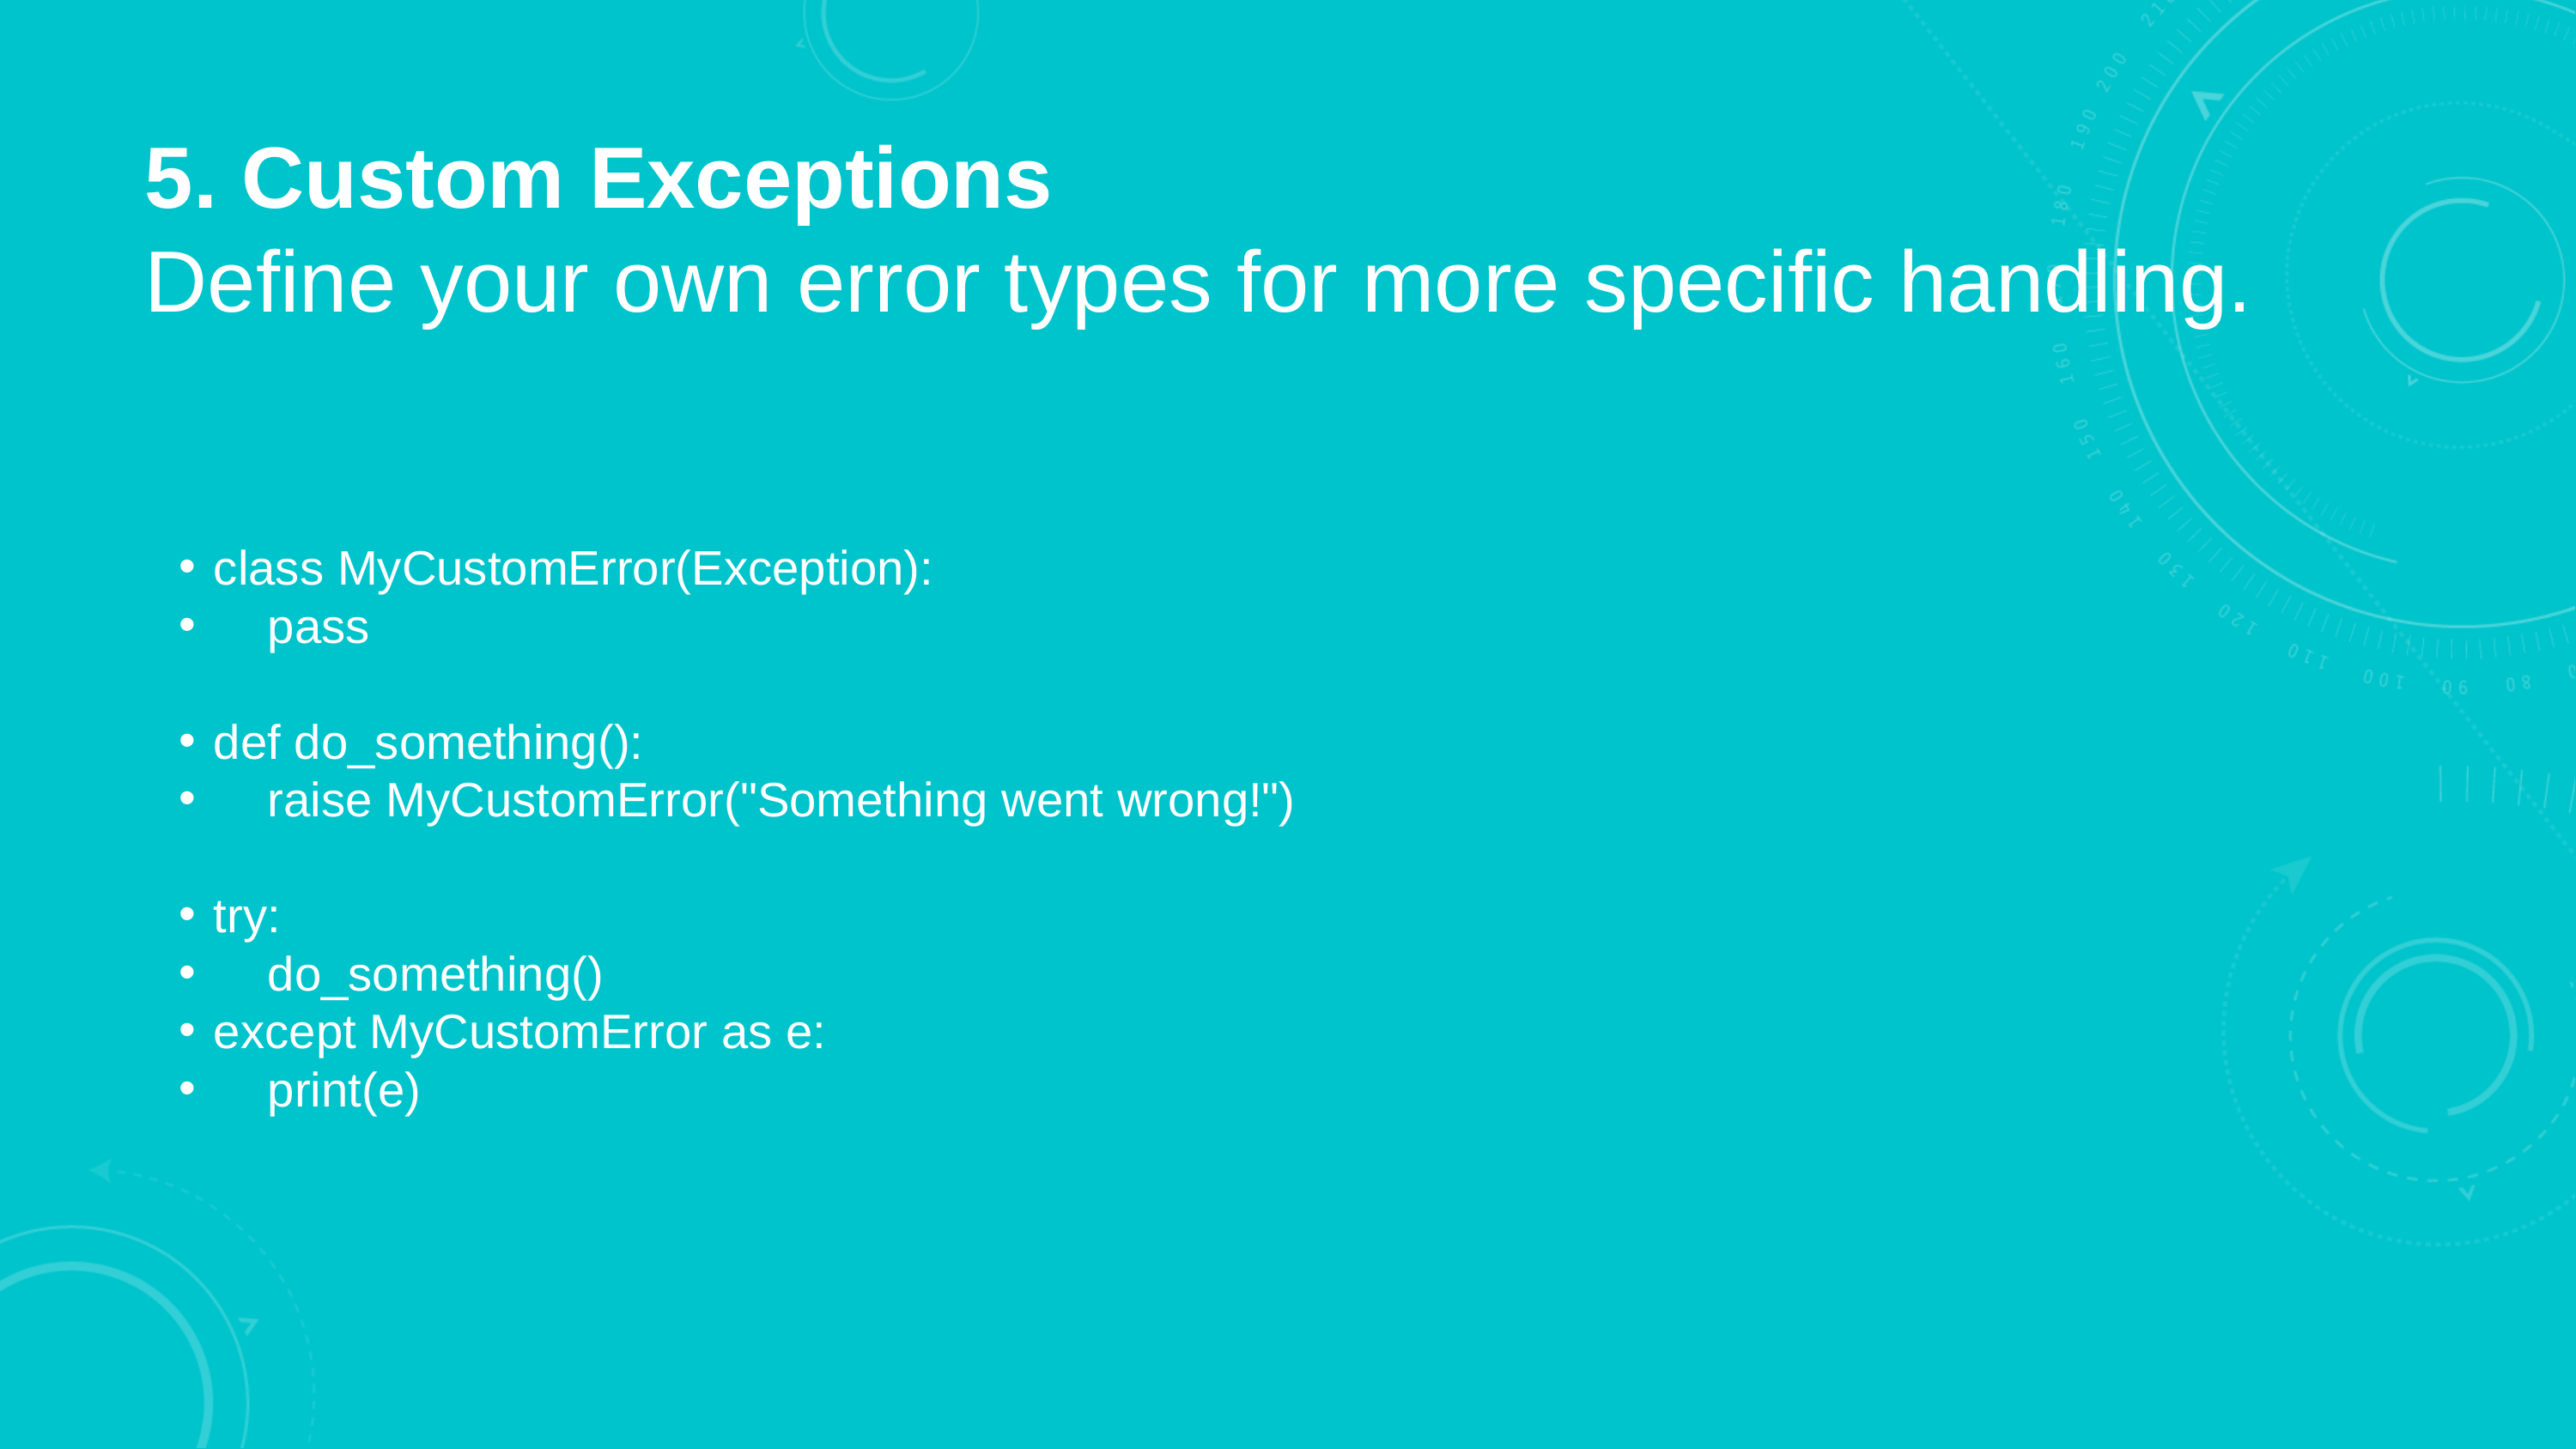

5. Custom Exceptions
Define your own error types for more specific handling.

class MyCustomError(Exception):
    pass

def do_something():
    raise MyCustomError("Something went wrong!")

try:
    do_something()
except MyCustomError as e:
    print(e)